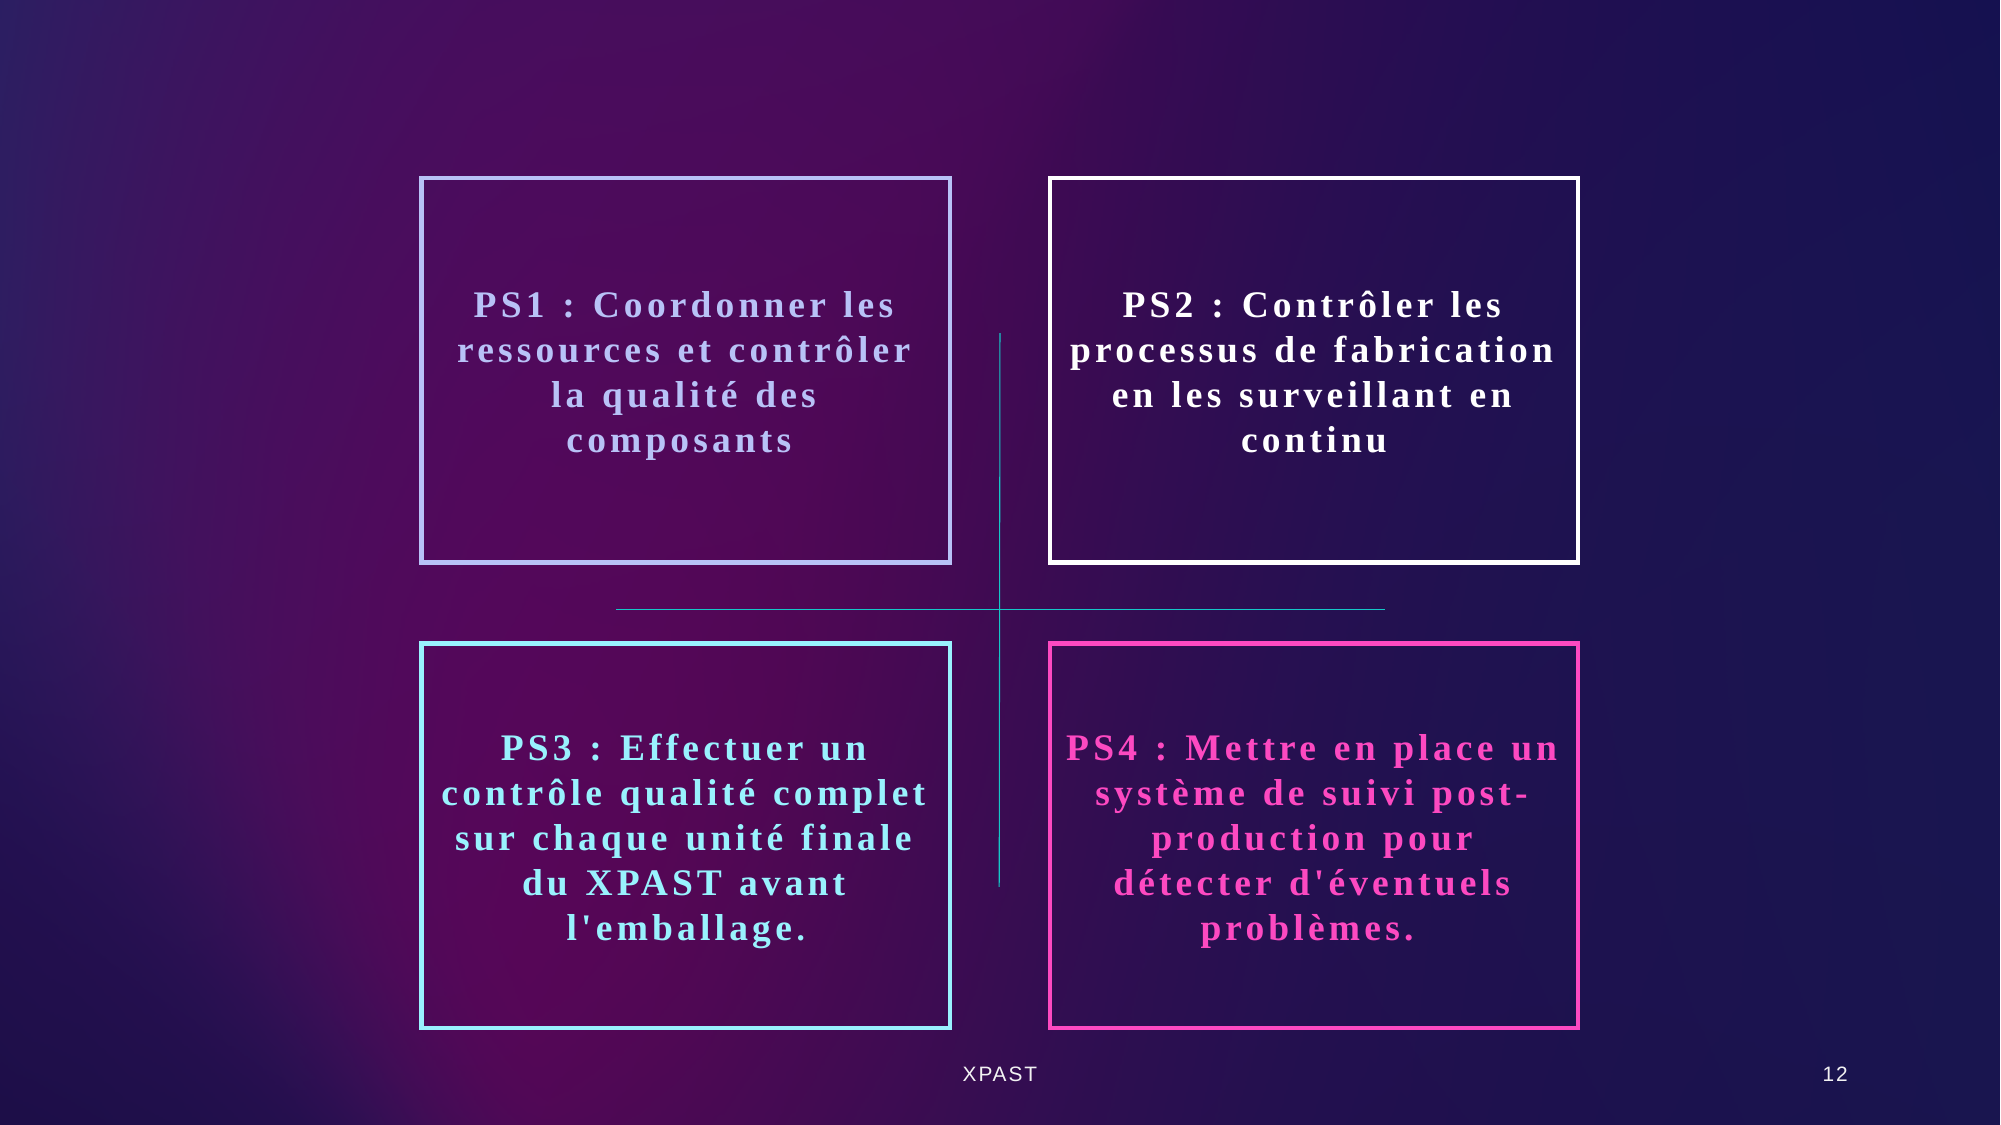

PS1 : Coordonner les ressources et contrôler la qualité des composants

PS2 : Contrôler les processus de fabrication en les surveillant en continu

PS4 : Mettre en place un système de suivi post-production pour détecter d'éventuels problèmes.
PS3 : Effectuer un contrôle qualité complet sur chaque unité finale du XPAST avant l'emballage.

XPAST
12